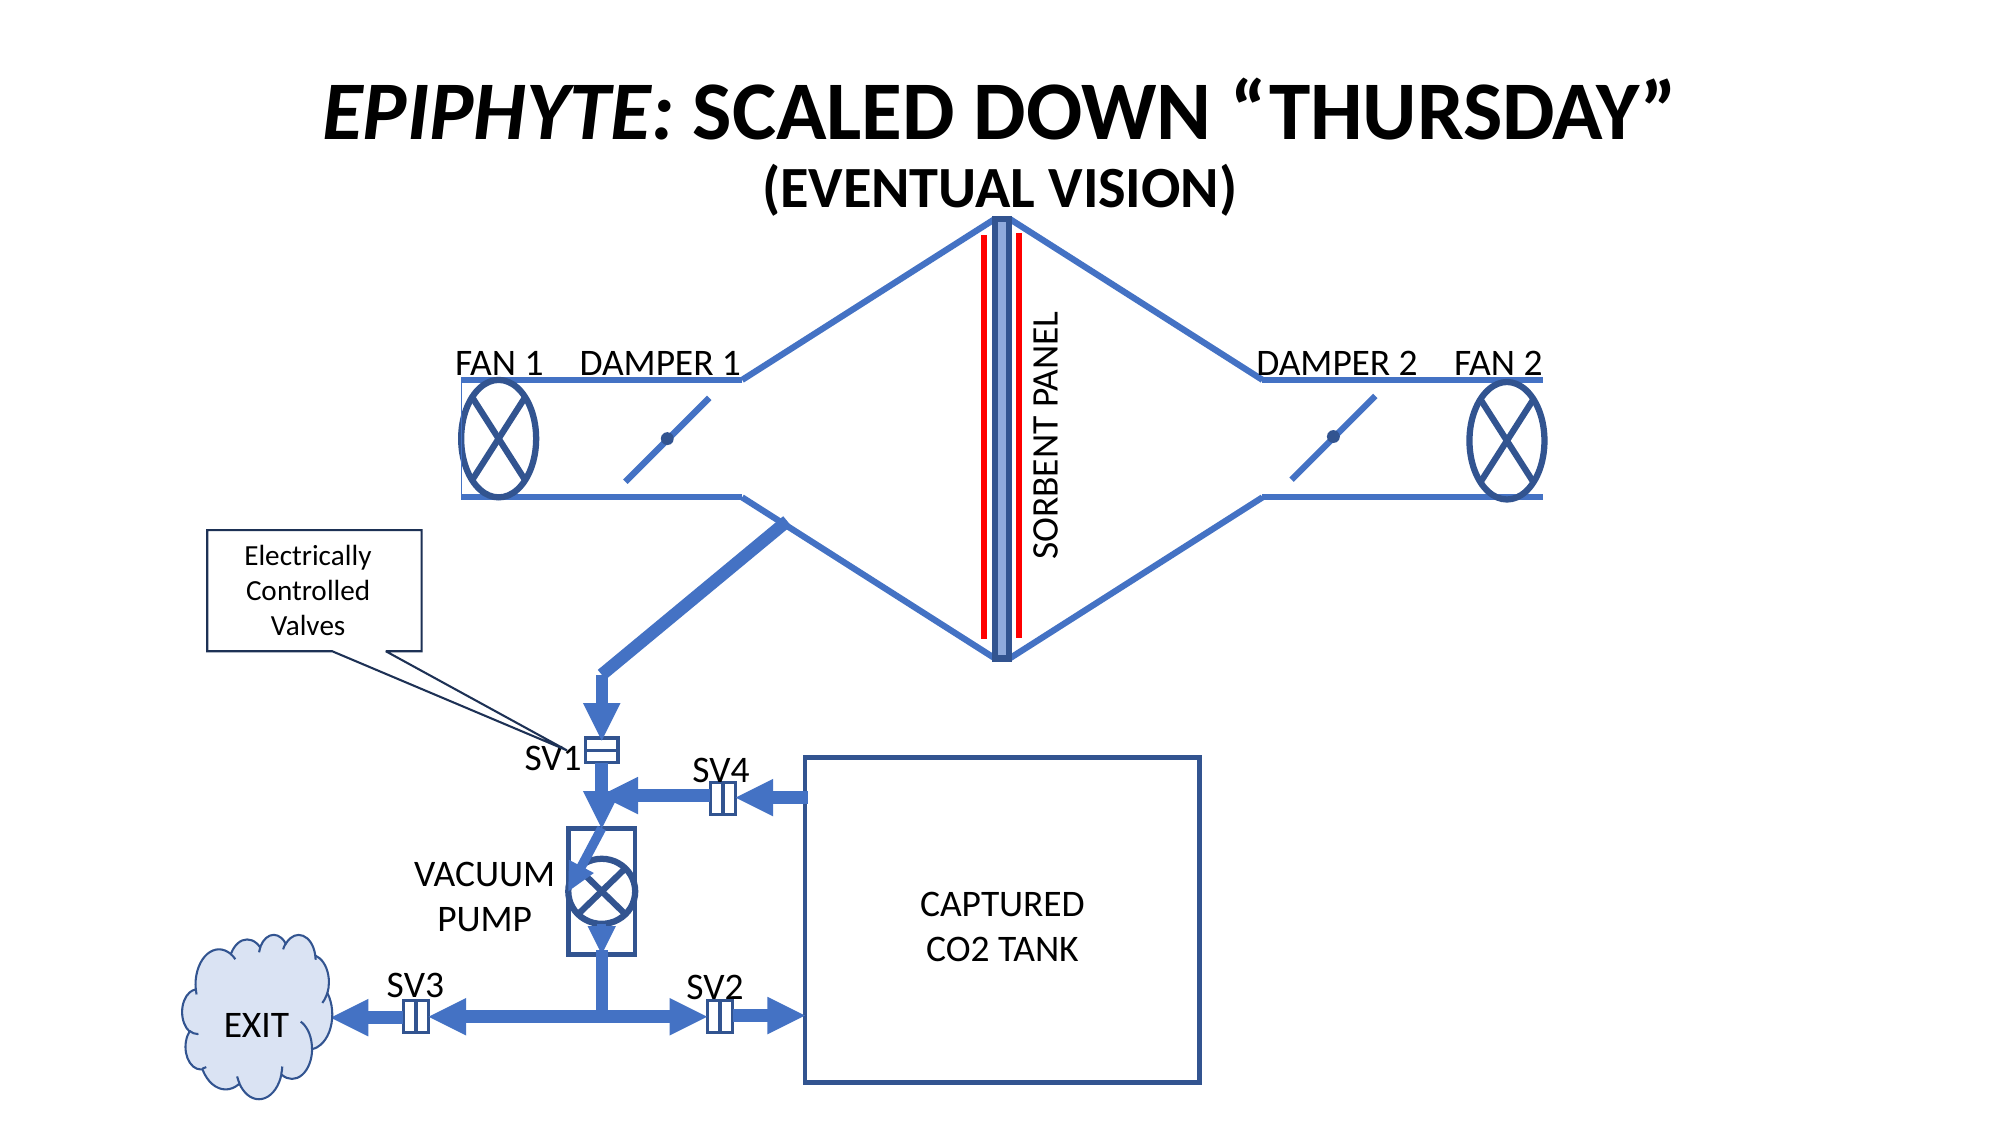

EPIPHYTE: SCALED DOWN “THURSDAY”
(EVENTUAL VISION)

FAN 1
DAMPER 1
DAMPER 2
FAN 2

SORBENT PANEL

Electrically Controlled Valves

SV1

SV4

VACUUM PUMP

CAPTURED CO2 TANK

SV3
SV2
EXIT